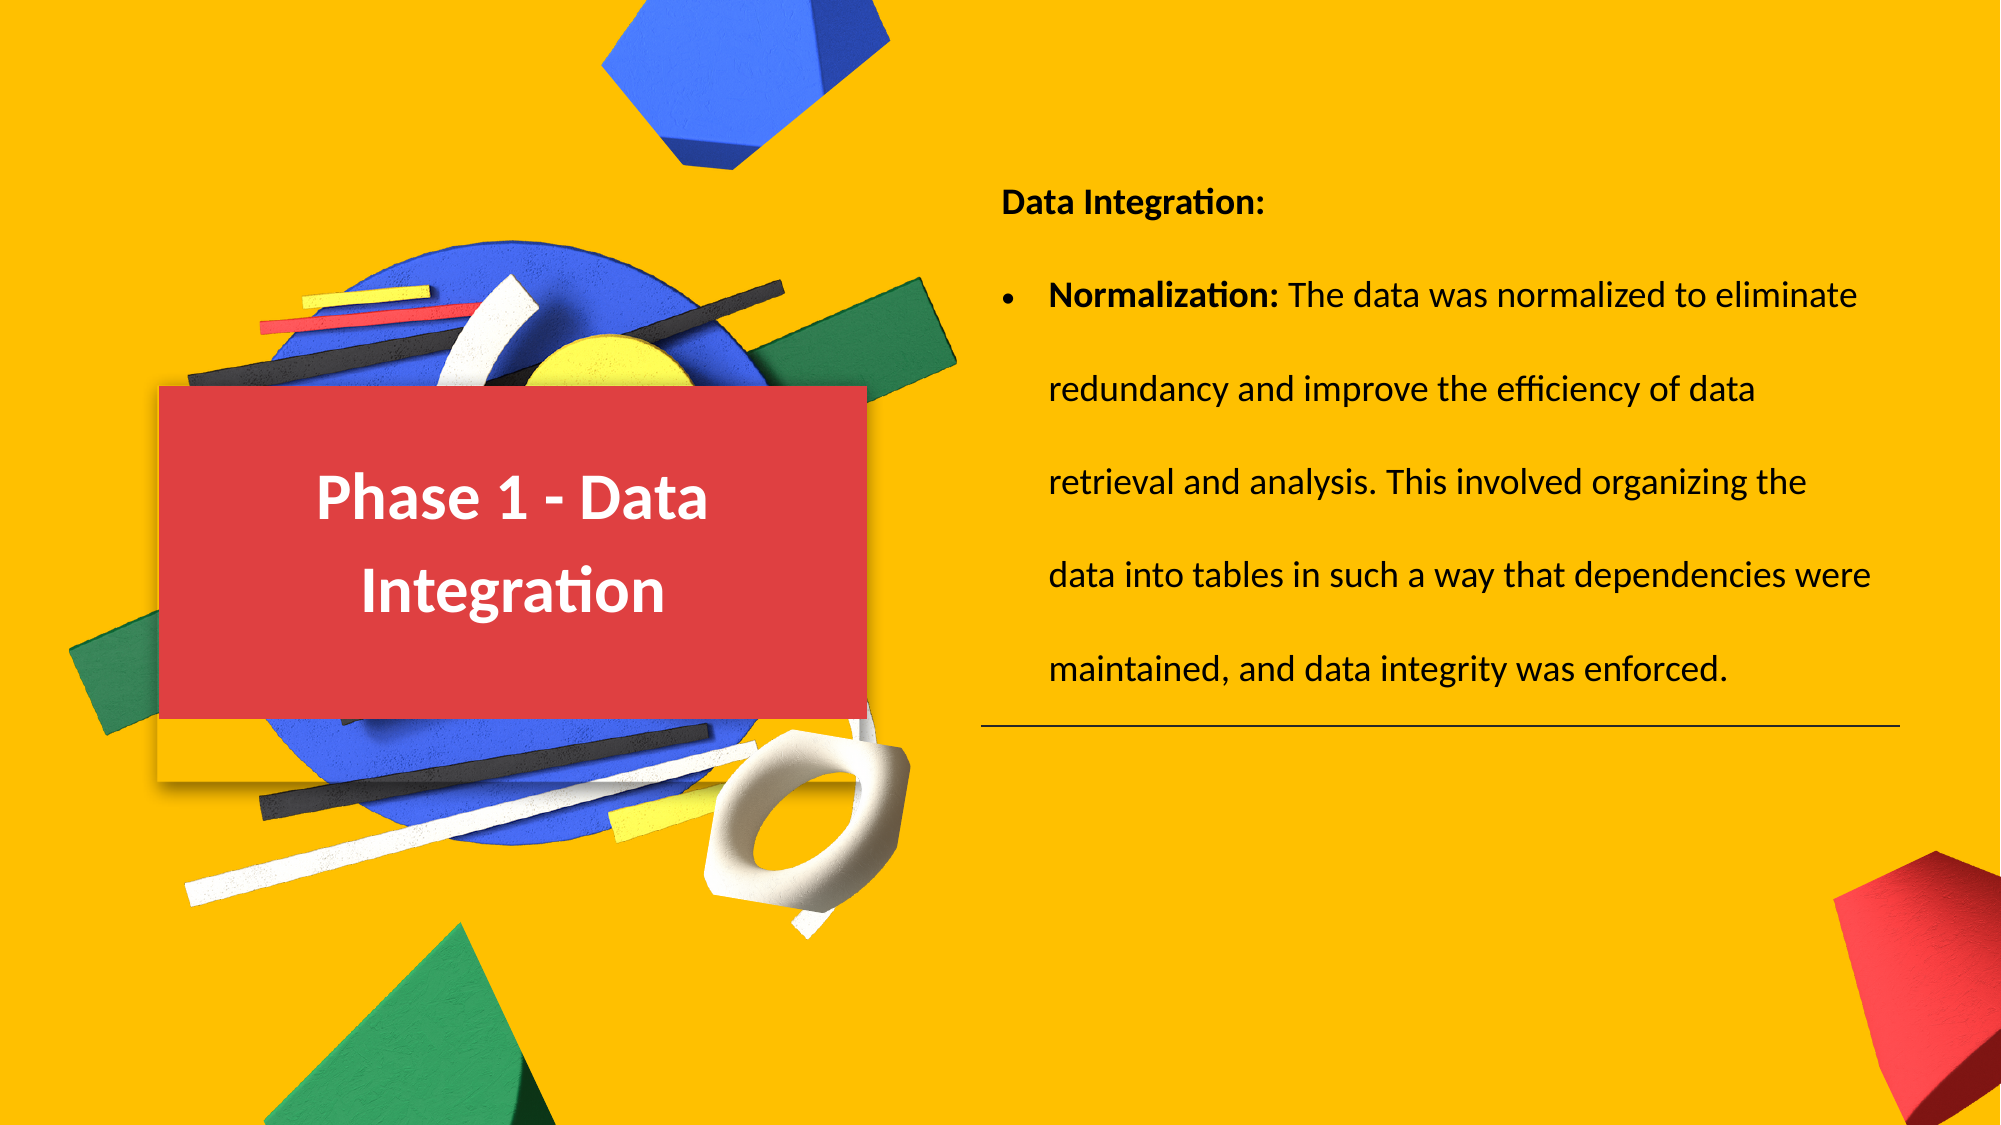

| Data Integration: Normalization: The data was normalized to eliminate redundancy and improve the efficiency of data retrieval and analysis. This involved organizing the data into tables in such a way that dependencies were maintained, and data integrity was enforced. |
| --- |

Phase 1 - Data Integration